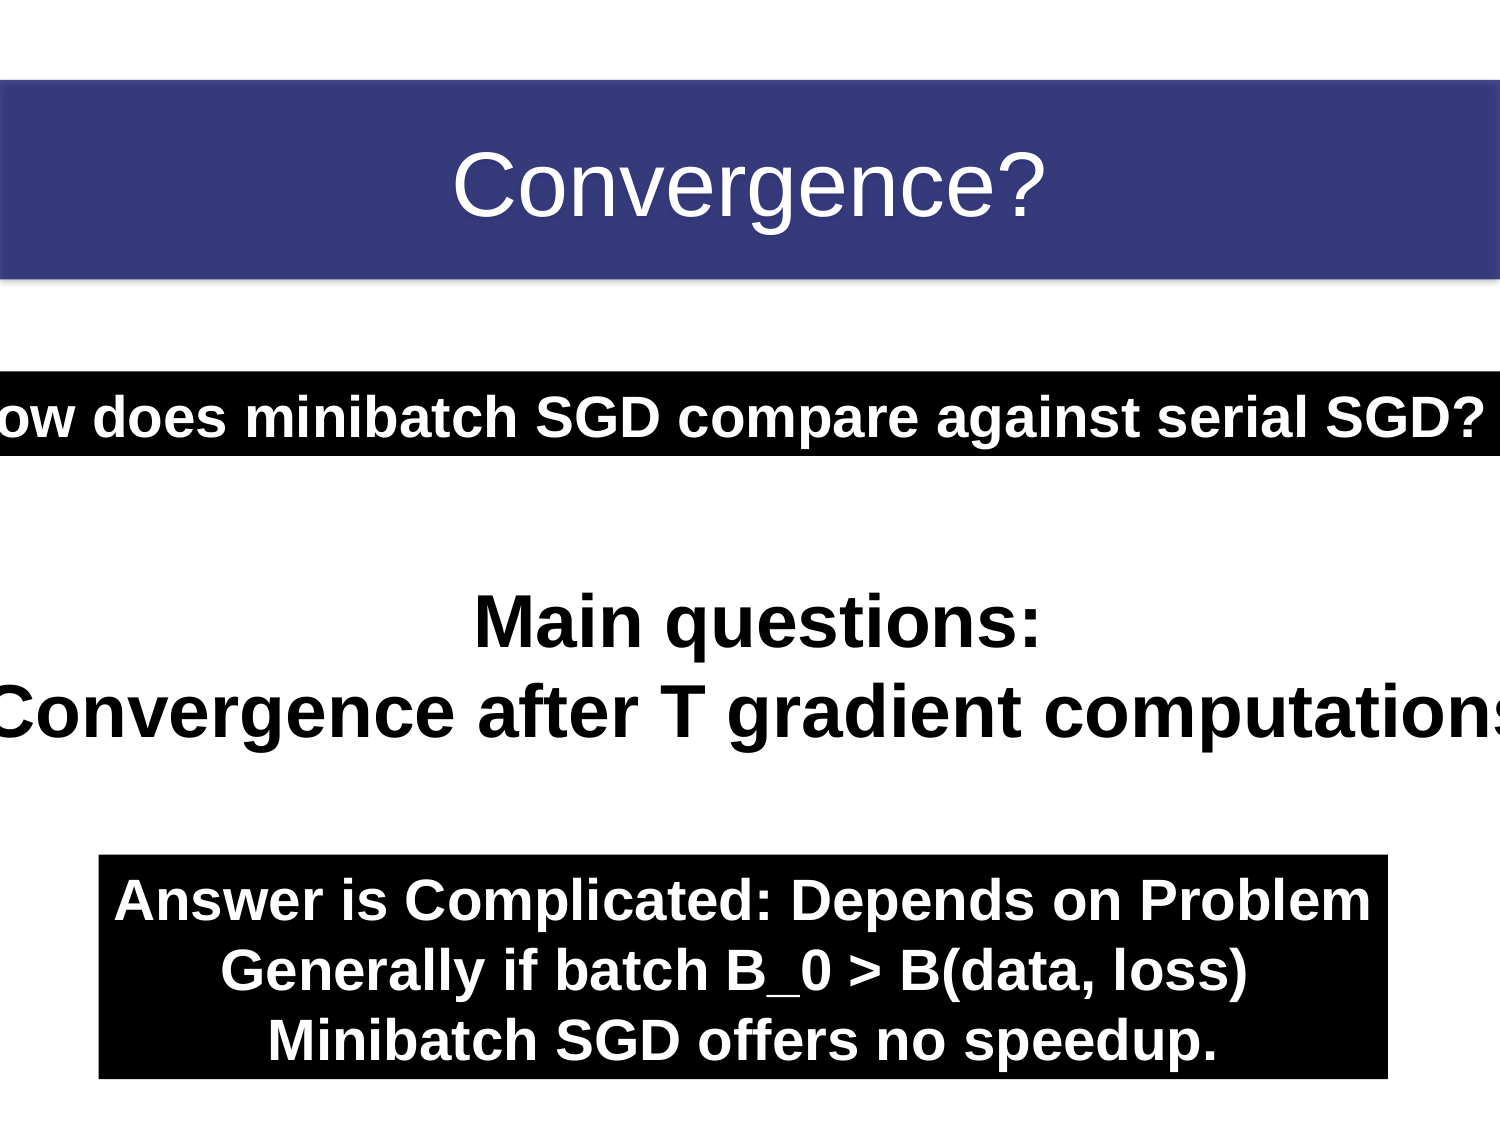

Convergence?
How does minibatch SGD compare against serial SGD?
Main questions:
Convergence after T gradient computations
Answer is Complicated: Depends on Problem
Generally if batch B_0 > B(data, loss)
Minibatch SGD offers no speedup.